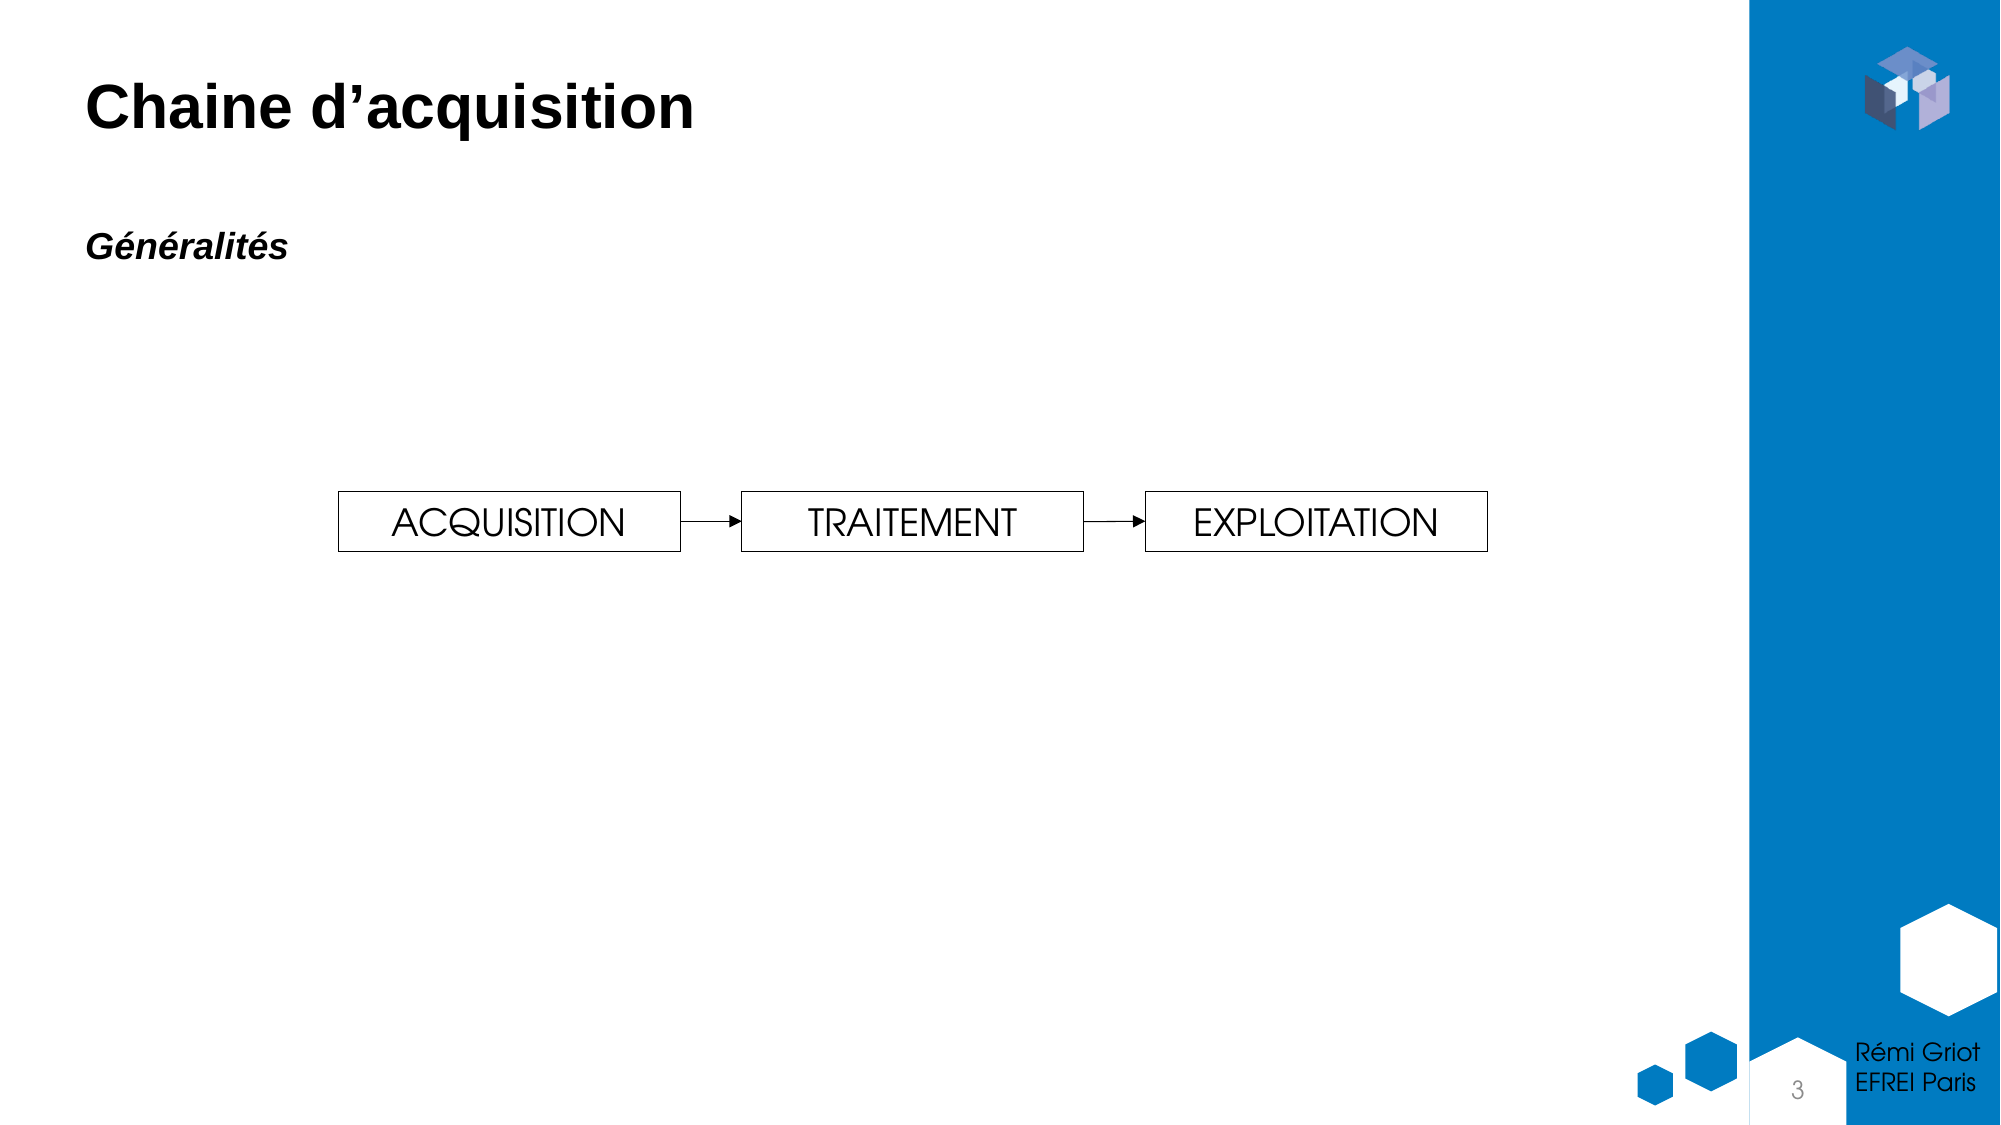

# Chaine d’acquisition
Généralités
ACQUISITION
TRAITEMENT
EXPLOITATION
3